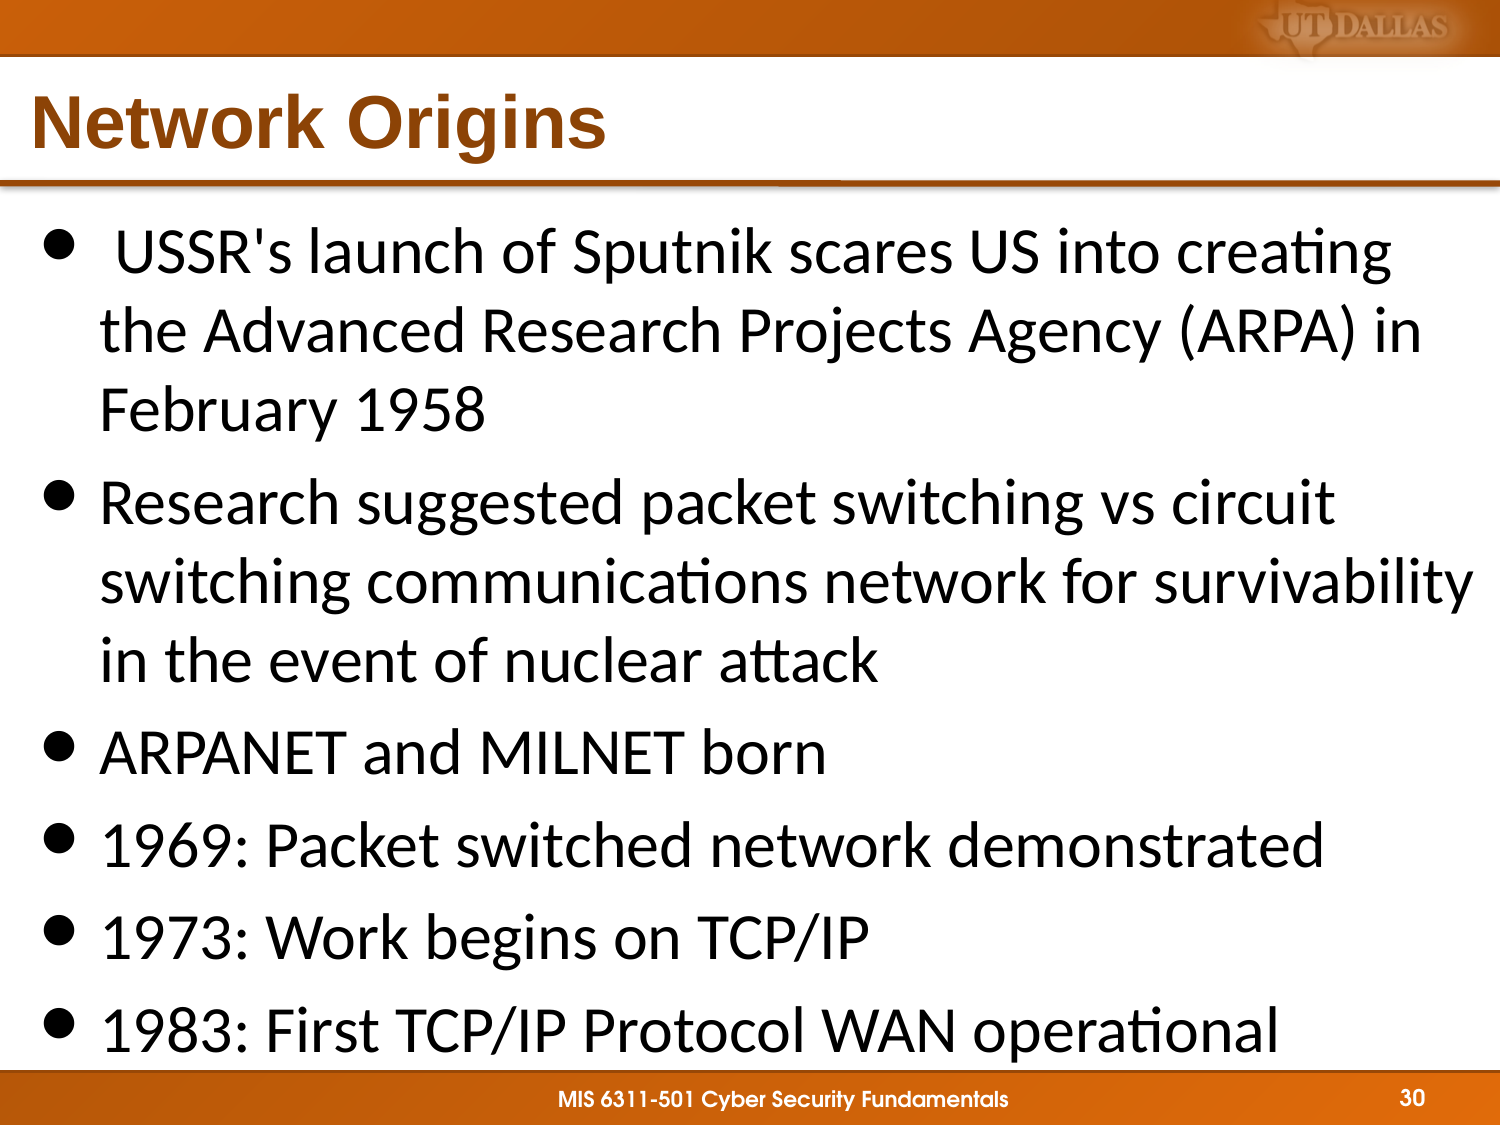

# Network Origins
 USSR's launch of Sputnik scares US into creating the Advanced Research Projects Agency (ARPA) in February 1958
Research suggested packet switching vs circuit switching communications network for survivability in the event of nuclear attack
ARPANET and MILNET born
1969: Packet switched network demonstrated
1973: Work begins on TCP/IP
1983: First TCP/IP Protocol WAN operational
30